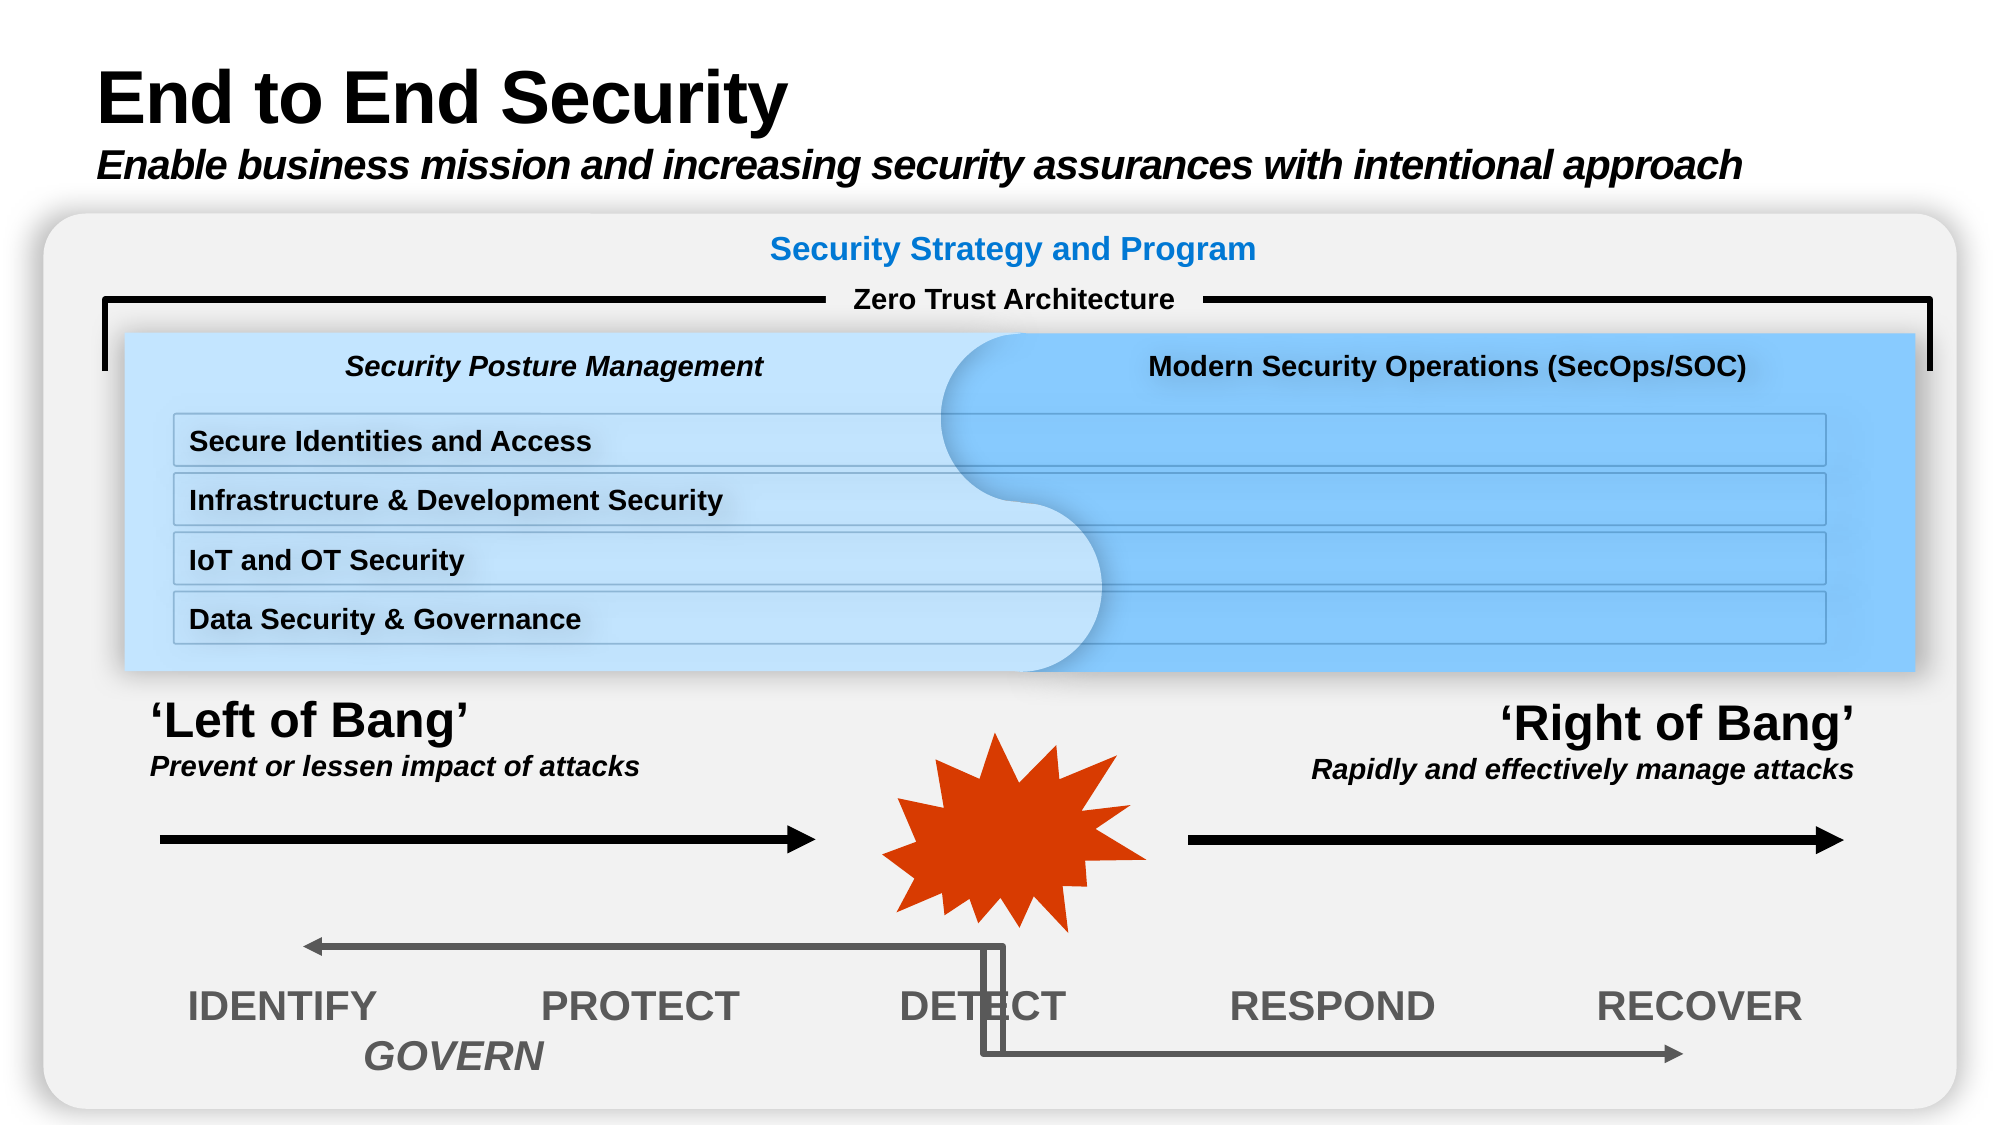

# End to End Security Enable business mission and increasing security assurances with intentional approach

Security Strategy and Program
Zero Trust Architecture

Security Posture Management
Modern Security Operations (SecOps/SOC)
Secure Identities and Access
Infrastructure & Development Security
IoT and OT Security
Data Security & Governance
‘Left of Bang’
Prevent or lessen impact of attacks
‘Right of Bang’
Rapidly and effectively manage attacks

IDENTIFY
PROTECT
DETECT
RESPOND
RECOVER
GOVERN